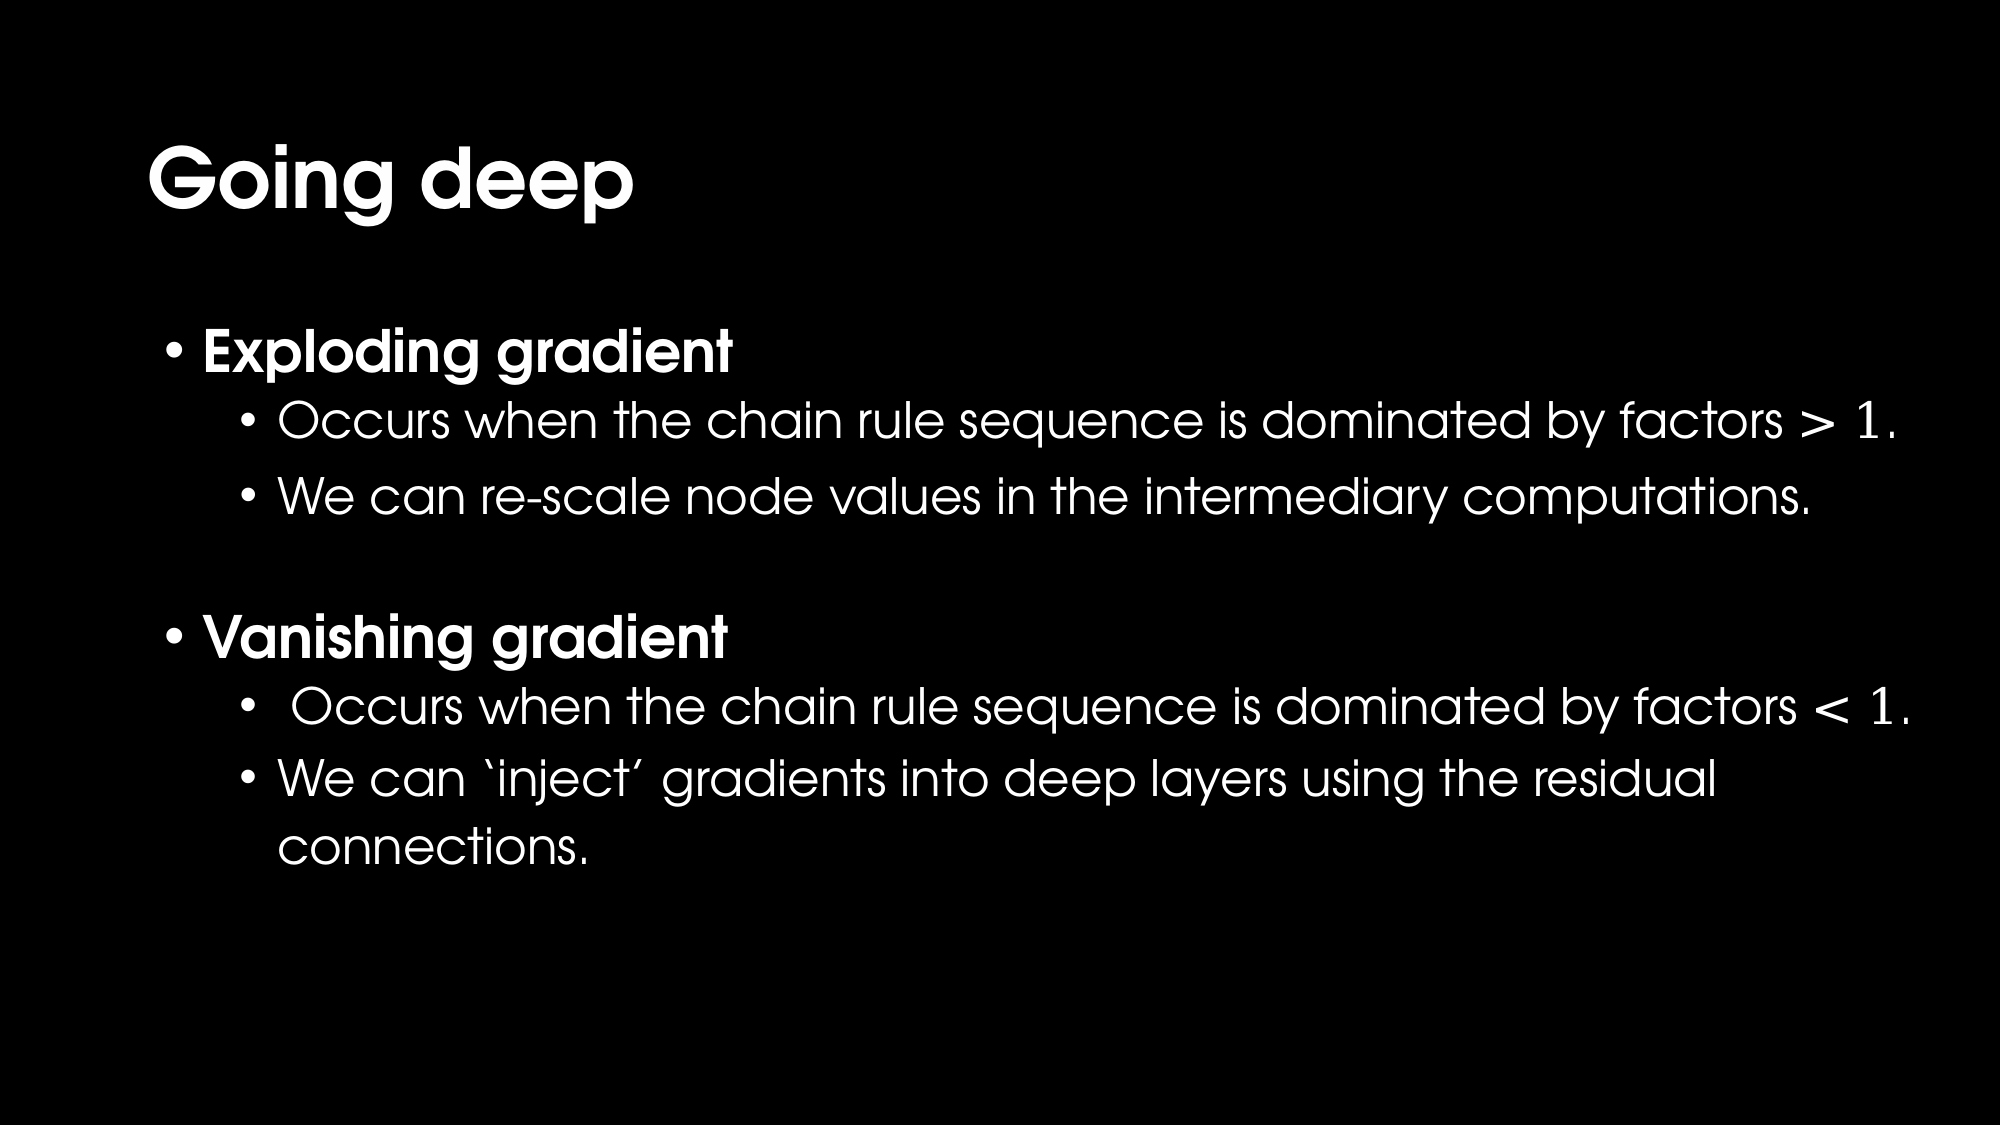

# Going deep
Exploding gradient
Occurs when the chain rule sequence is dominated by factors > 1.
We can re-scale node values in the intermediary computations.

Vanishing gradient
Occurs when the chain rule sequence is dominated by factors < 1.
We can ‘inject’ gradients into deep layers using the residual connections.